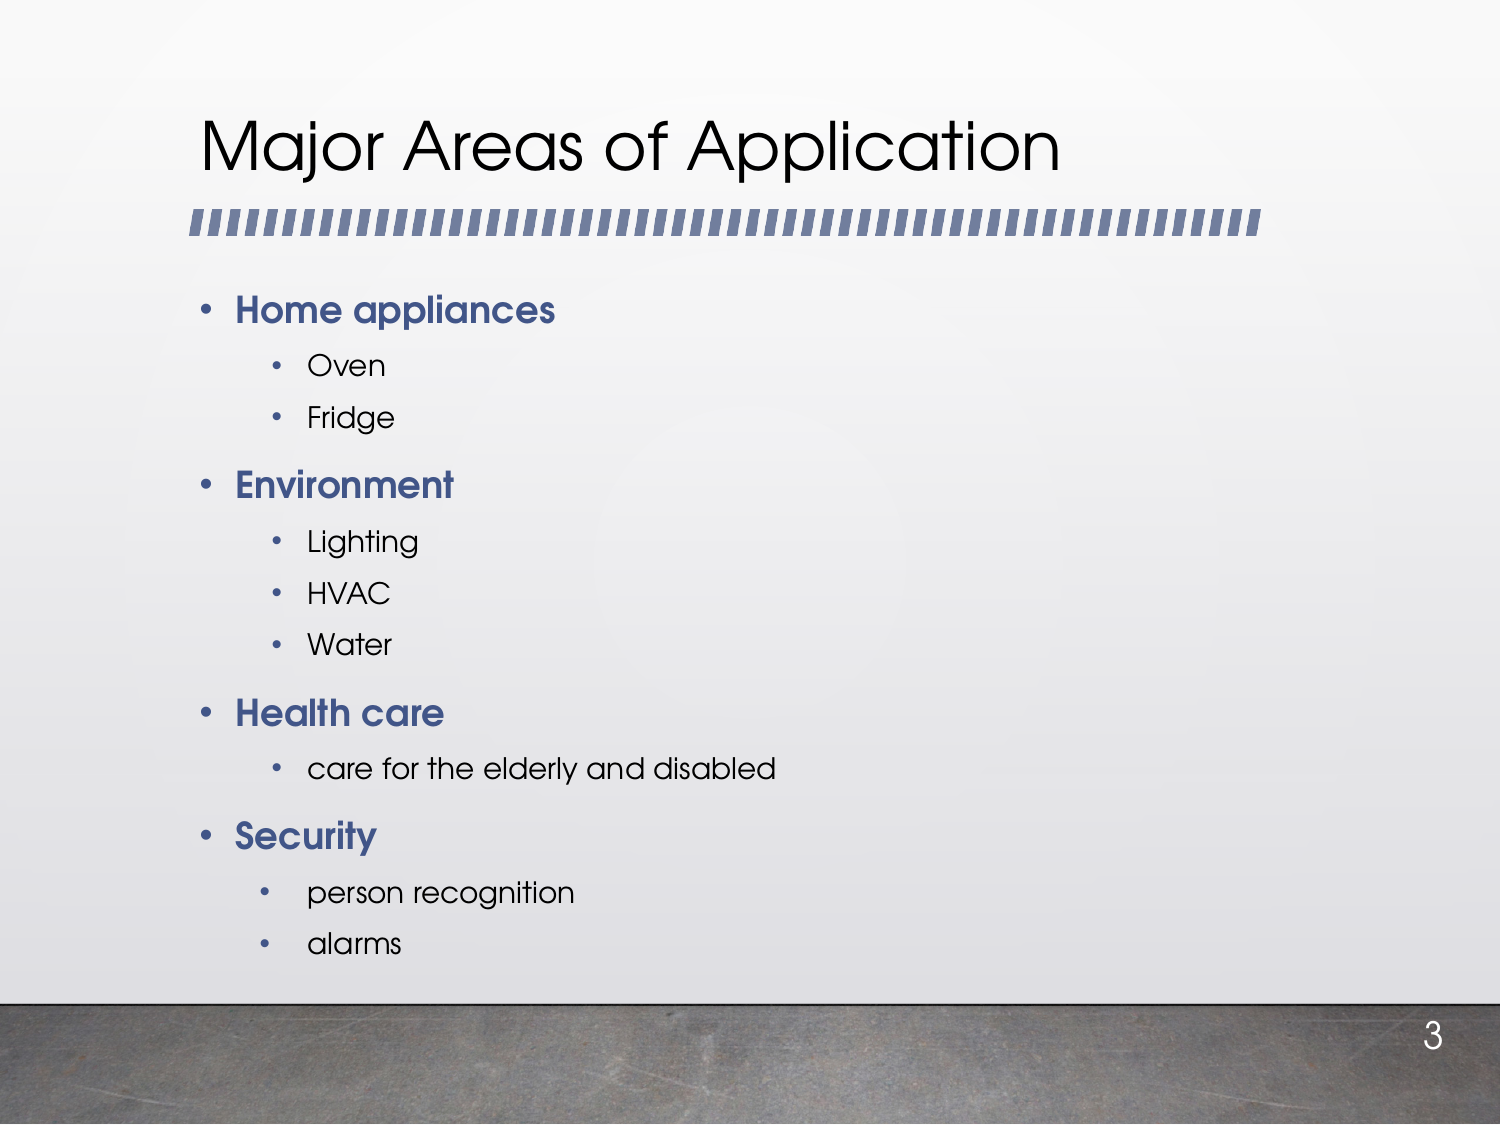

# Major Areas of Application
Home appliances
Oven
Fridge
Environment
Lighting
HVAC
Water
Health care
care for the elderly and disabled
Security
person recognition
alarms